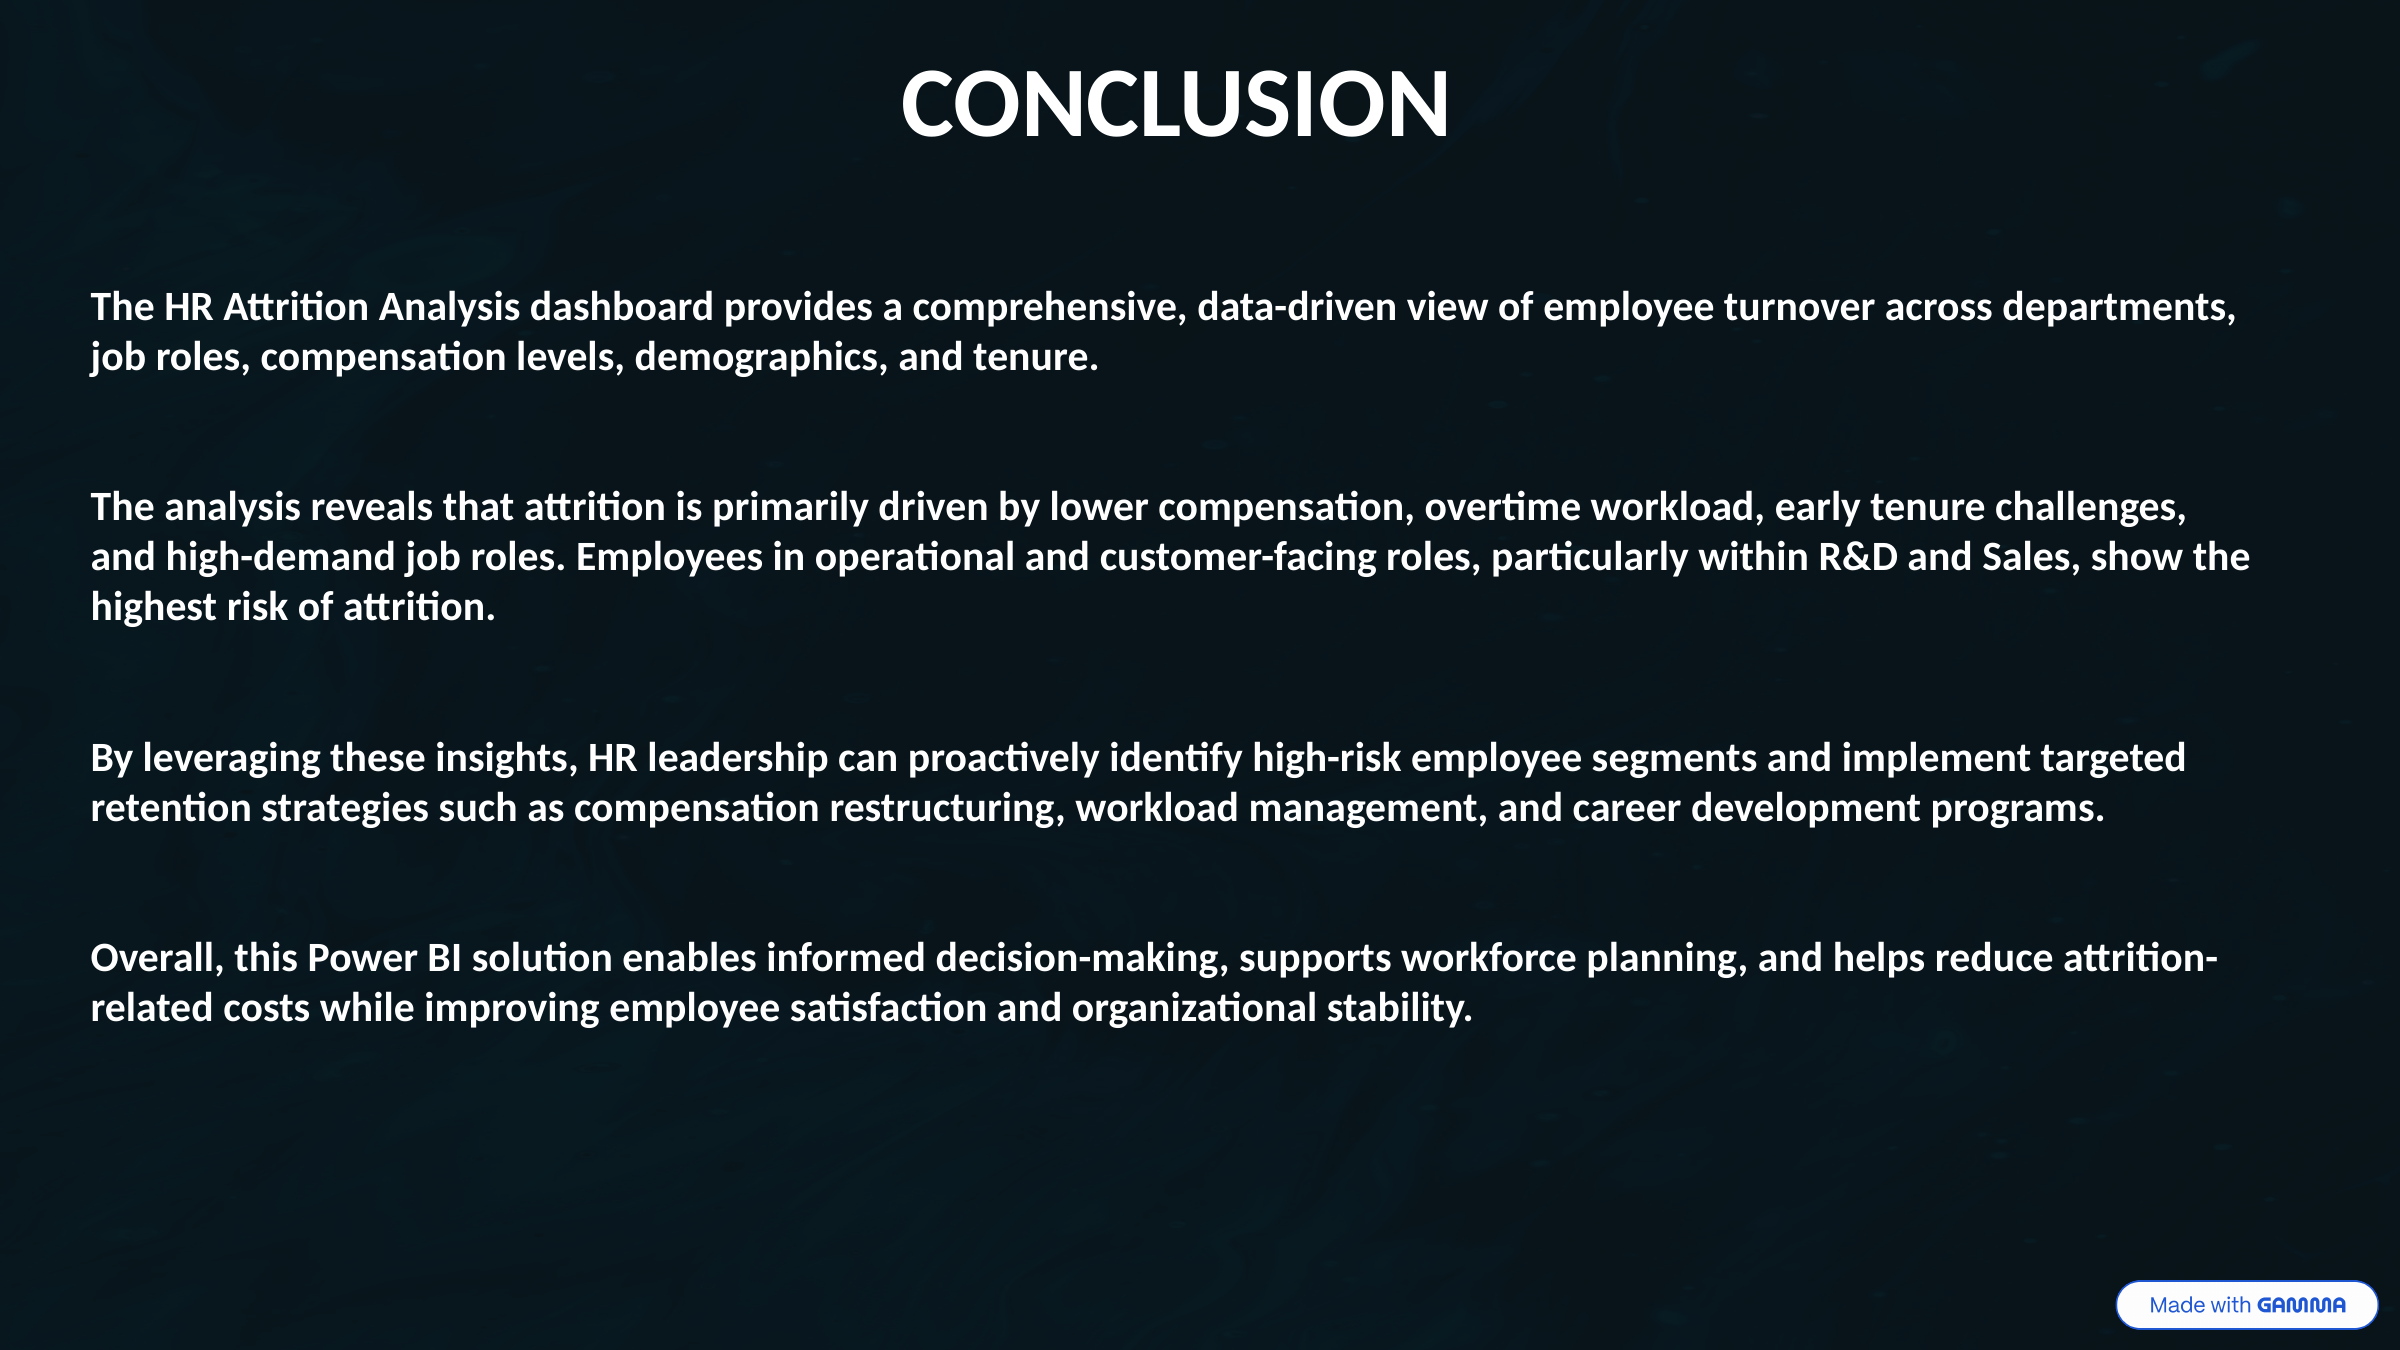

CONCLUSION
The HR Attrition Analysis dashboard provides a comprehensive, data-driven view of employee turnover across departments, job roles, compensation levels, demographics, and tenure.

The analysis reveals that attrition is primarily driven by lower compensation, overtime workload, early tenure challenges, and high-demand job roles. Employees in operational and customer-facing roles, particularly within R&D and Sales, show the highest risk of attrition.

By leveraging these insights, HR leadership can proactively identify high-risk employee segments and implement targeted retention strategies such as compensation restructuring, workload management, and career development programs.

Overall, this Power BI solution enables informed decision-making, supports workforce planning, and helps reduce attrition-related costs while improving employee satisfaction and organizational stability.